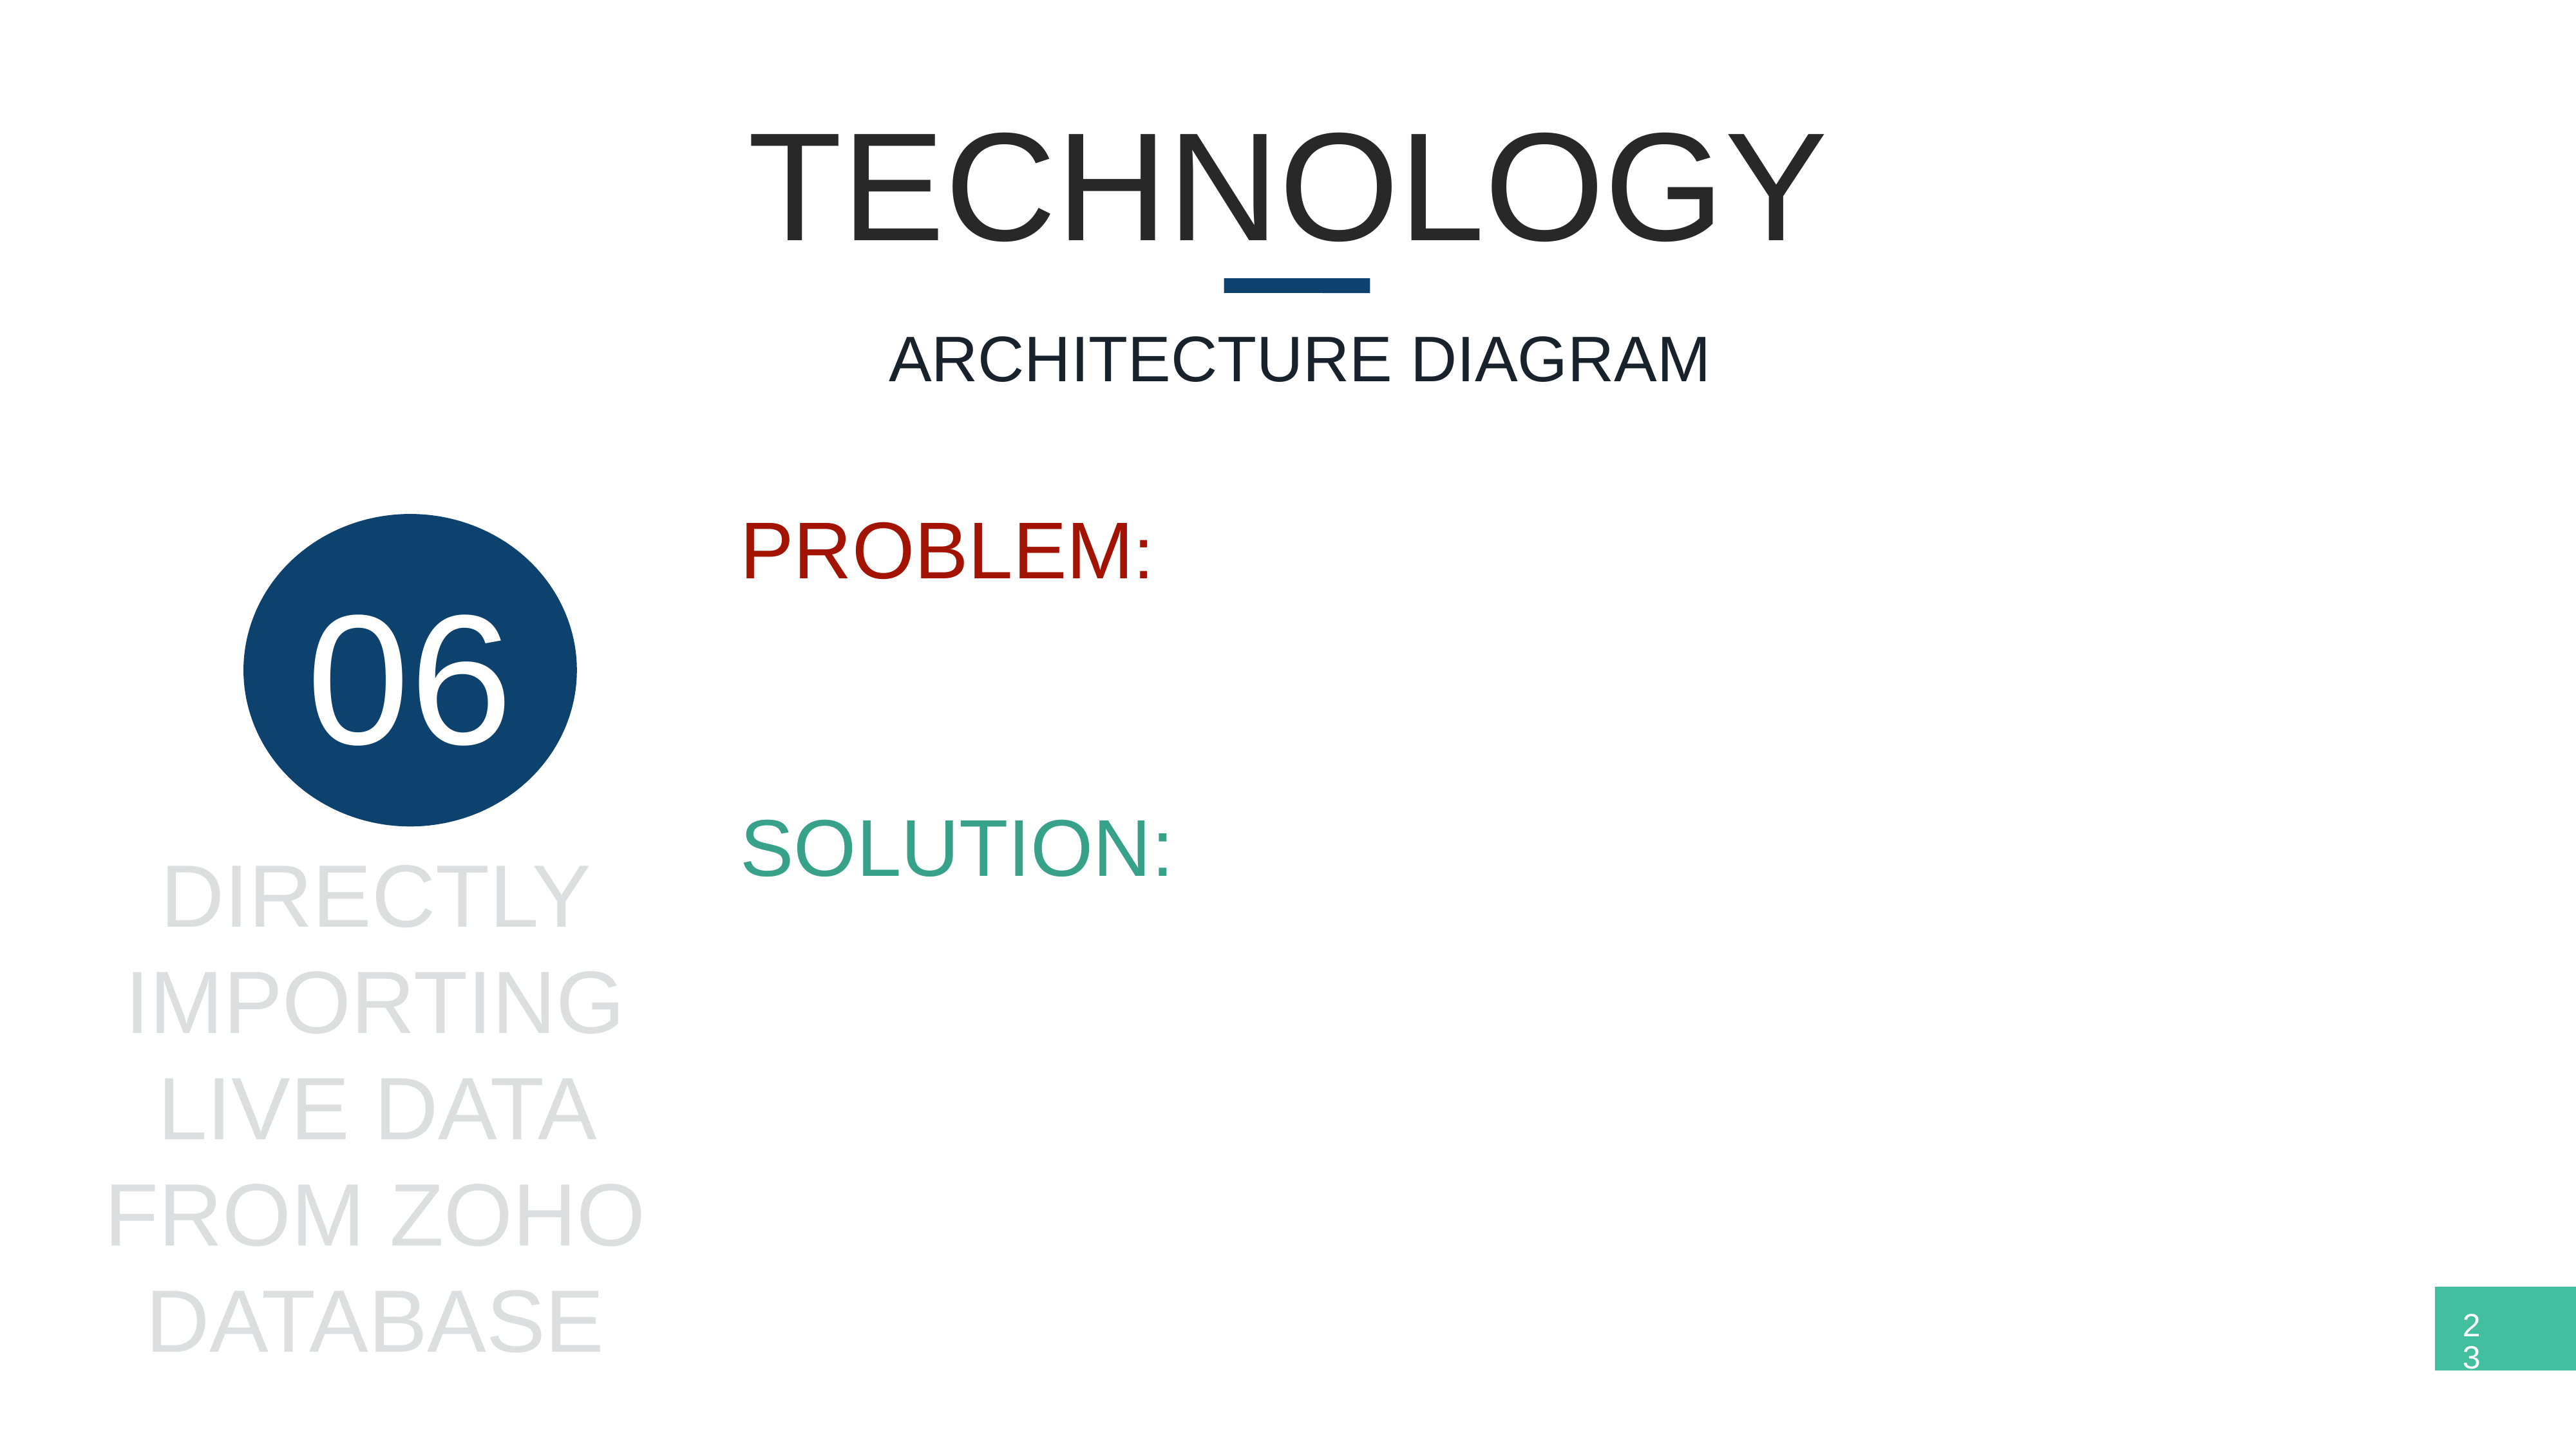

TECHNOLOGY

ARCHITECTURE DIAGRAM
PROBLEM:

06
SOLUTION:

DIRECTLY IMPORTING LIVE DATA FROM ZOHO DATABASE
23